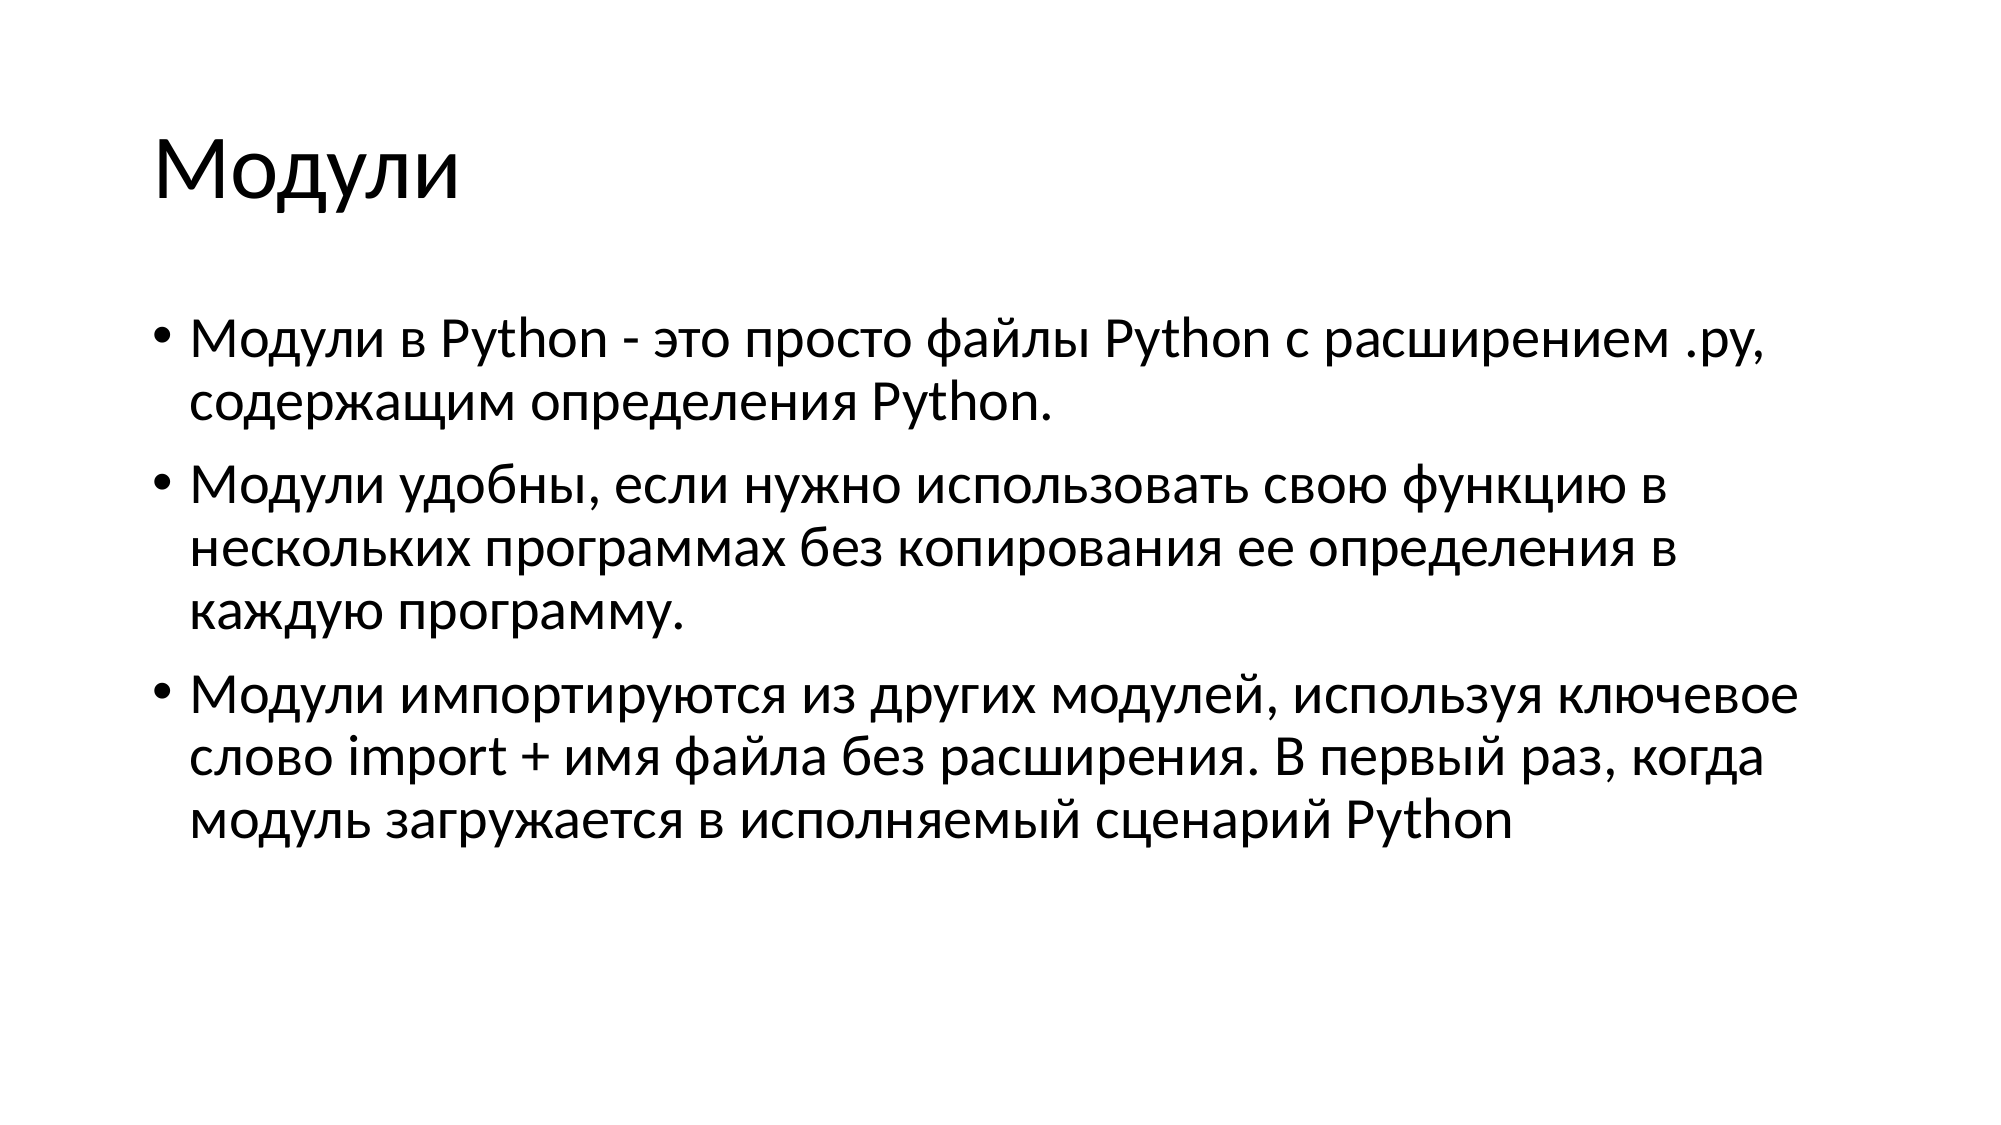

# Модули
Модули в Python - это просто файлы Python с расширением .py, содержащим определения Python.
Модули удобны, если нужно использовать свою функцию в нескольких программах без копирования ее определения в каждую программу.
Модули импортируются из других модулей, используя ключевое слово import + имя файла без расширения. В первый раз, когда модуль загружается в исполняемый сценарий Python